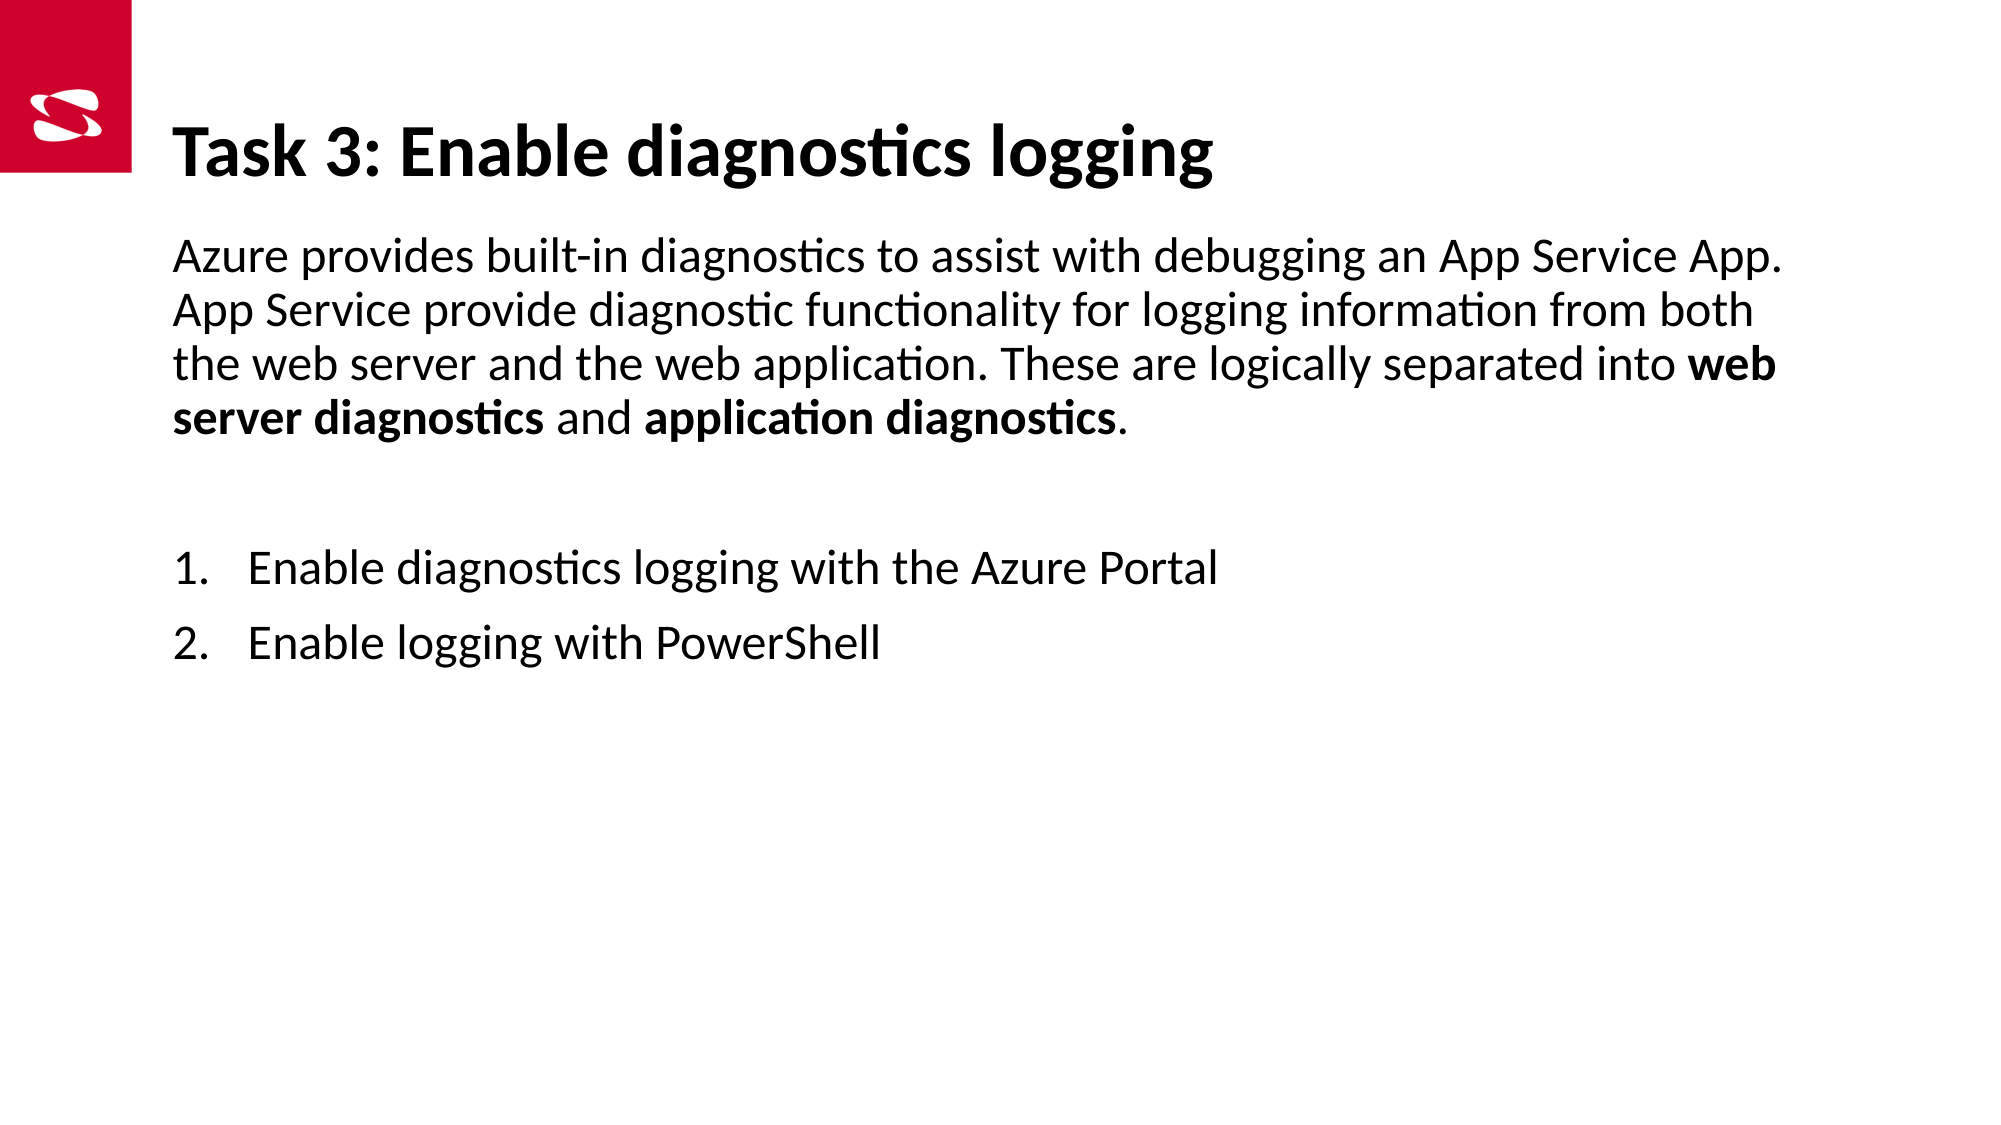

# Task 3: Enable diagnostics logging
Azure provides built-in diagnostics to assist with debugging an App Service App. App Service provide diagnostic functionality for logging information from both the web server and the web application. These are logically separated into web server diagnostics and application diagnostics.

Enable diagnostics logging with the Azure Portal
Enable logging with PowerShell